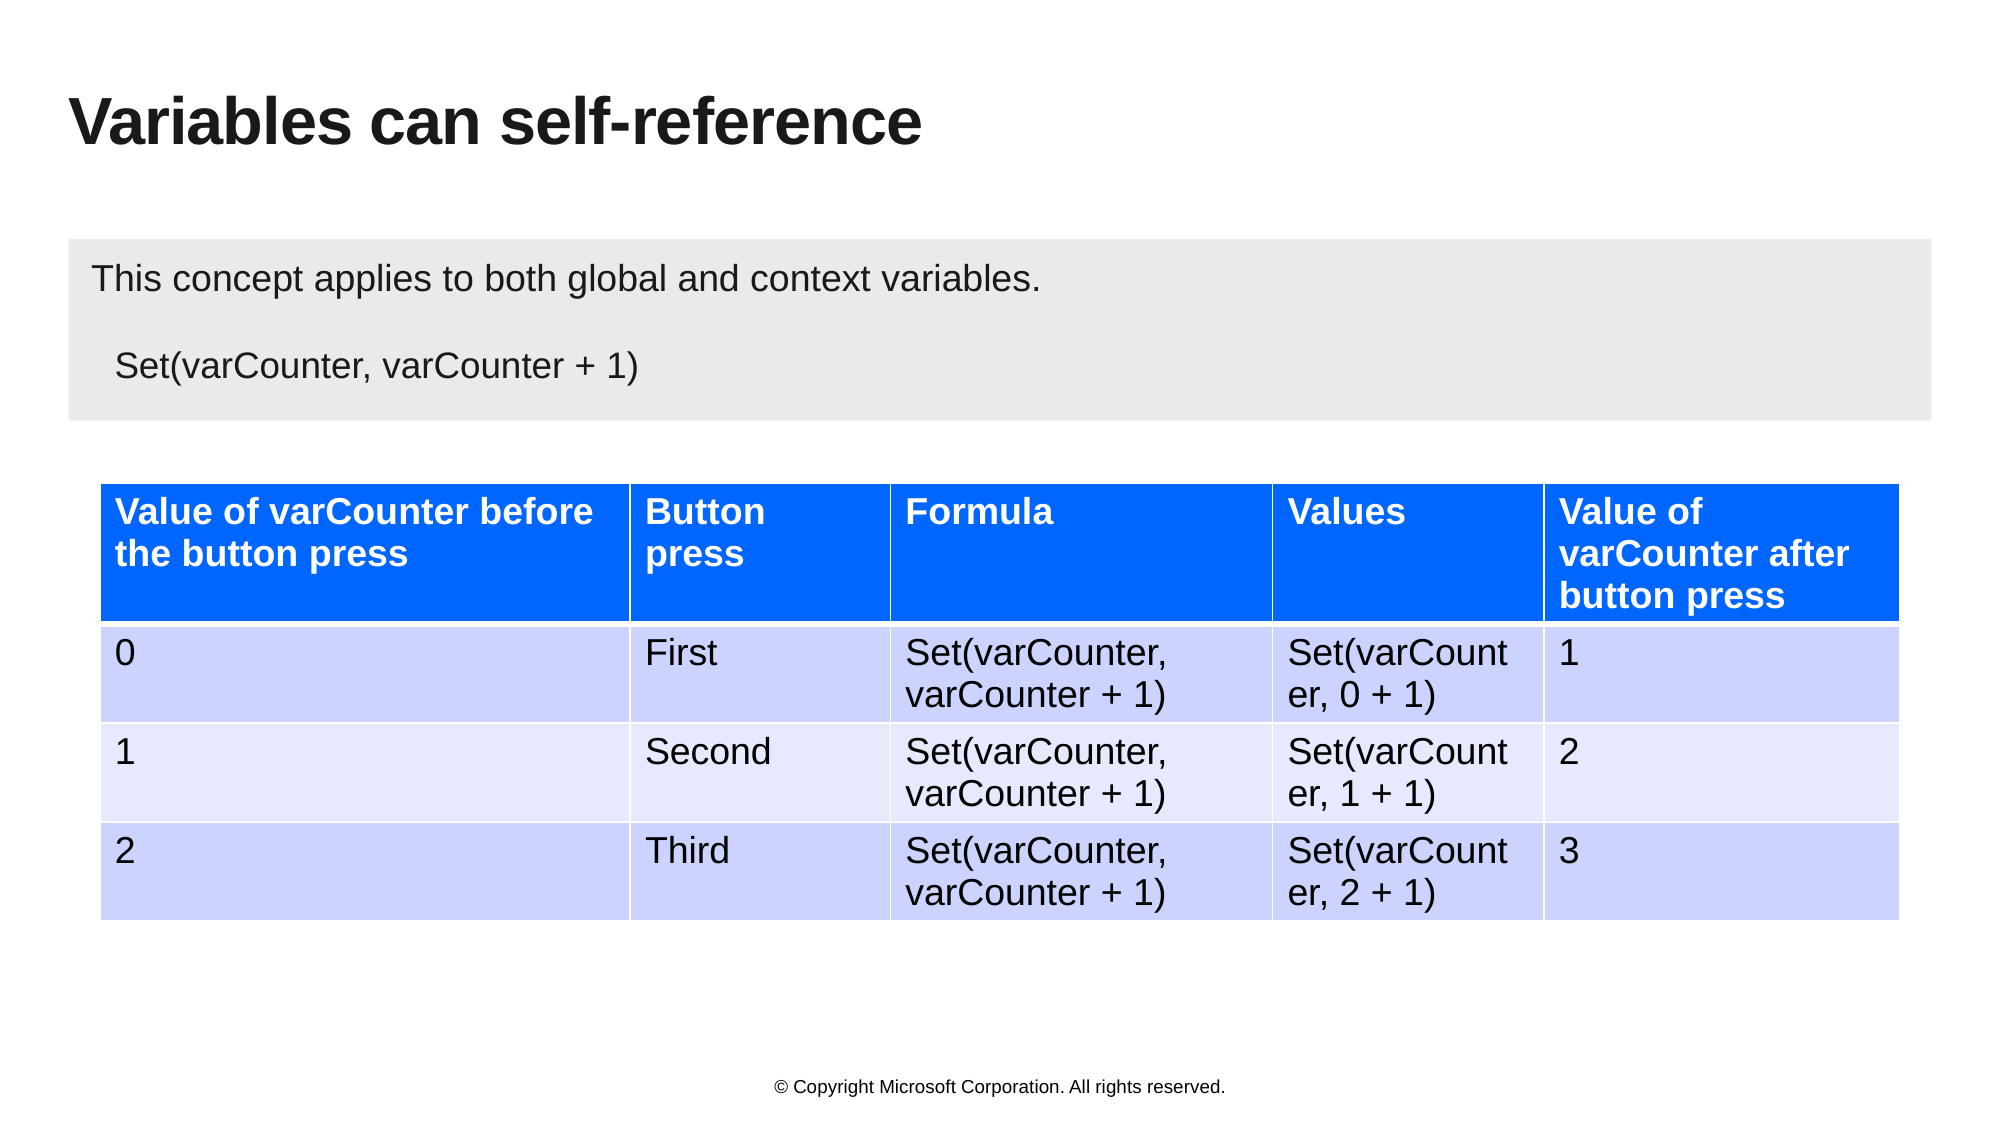

# Variables can self-reference
This concept applies to both global and context variables.
Set(varCounter, varCounter + 1)
| Value of varCounter before the button press | Button press | Formula | Values | Value of varCounter after button press |
| --- | --- | --- | --- | --- |
| 0 | First | Set(varCounter, varCounter + 1) | Set(varCounter, 0 + 1) | 1 |
| 1 | Second | Set(varCounter, varCounter + 1) | Set(varCounter, 1 + 1) | 2 |
| 2 | Third | Set(varCounter, varCounter + 1) | Set(varCounter, 2 + 1) | 3 |